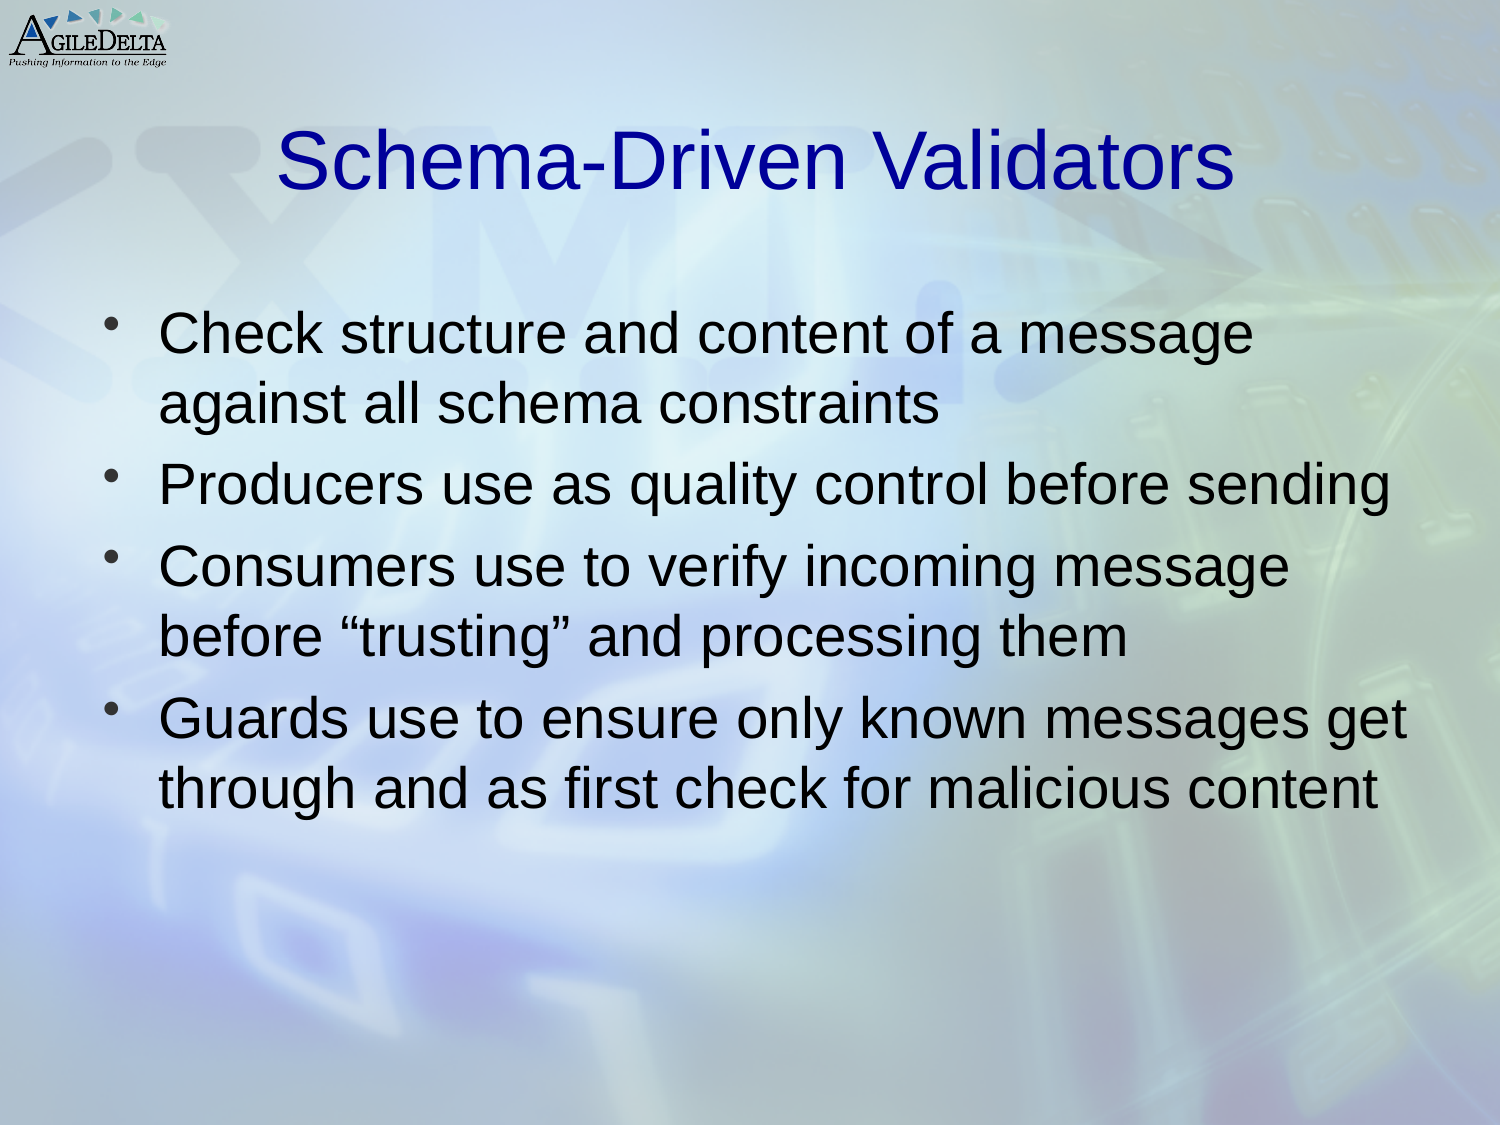

# Schema-Driven Validators
Check structure and content of a message against all schema constraints
Producers use as quality control before sending
Consumers use to verify incoming message before “trusting” and processing them
Guards use to ensure only known messages get through and as first check for malicious content